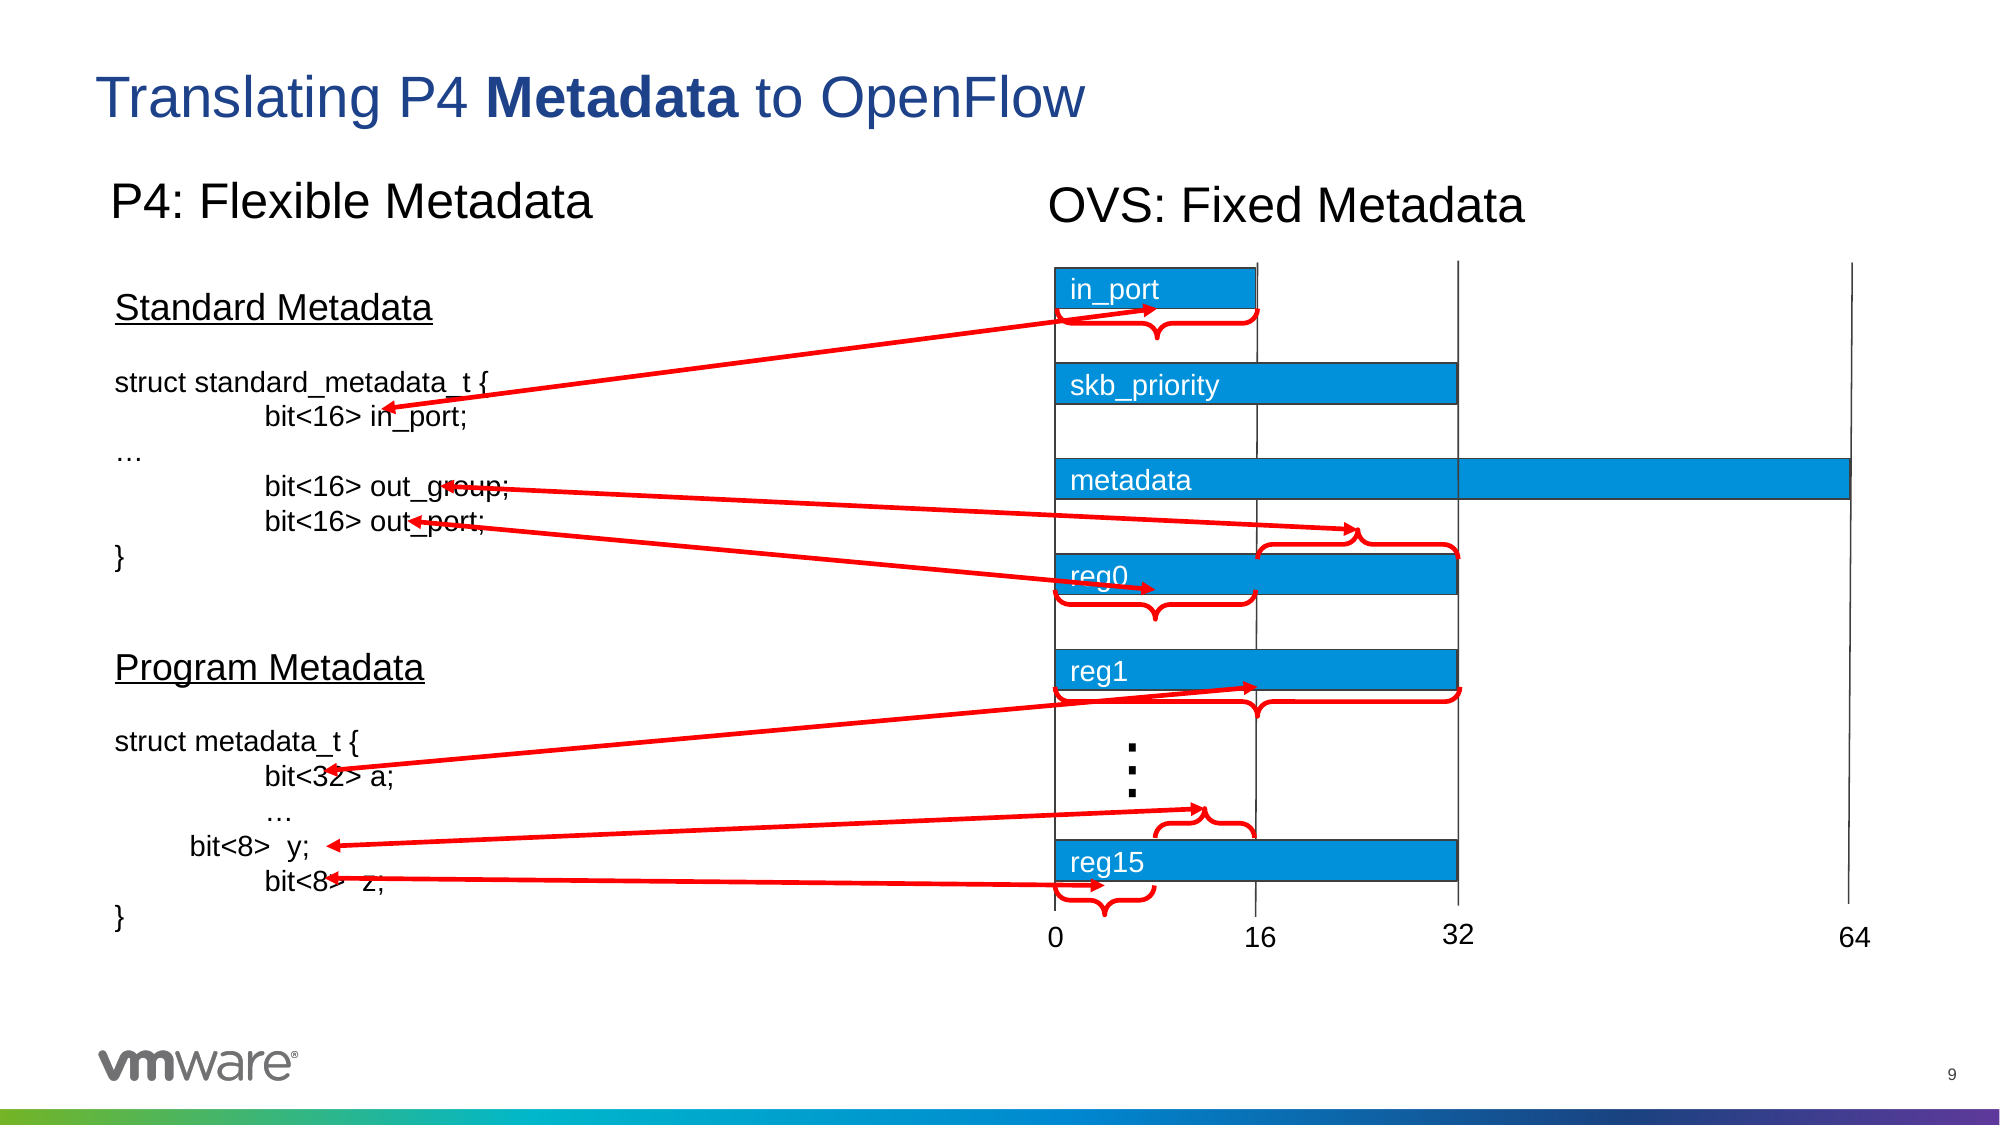

# Translating P4 Metadata to OpenFlow
P4: Flexible Metadata
OVS: Fixed Metadata
in_port
skb_priority
metadata
reg0
reg1
⋮
reg15
32
0
16
64

Standard Metadata

struct standard_metadata_t {
	bit<16> in_port;
…
	bit<16> out_group;
	bit<16> out_port;
}

Program Metadata

struct metadata_t {
	bit<32> a;
	…
bit<8>  y;
	bit<8>  z;
}